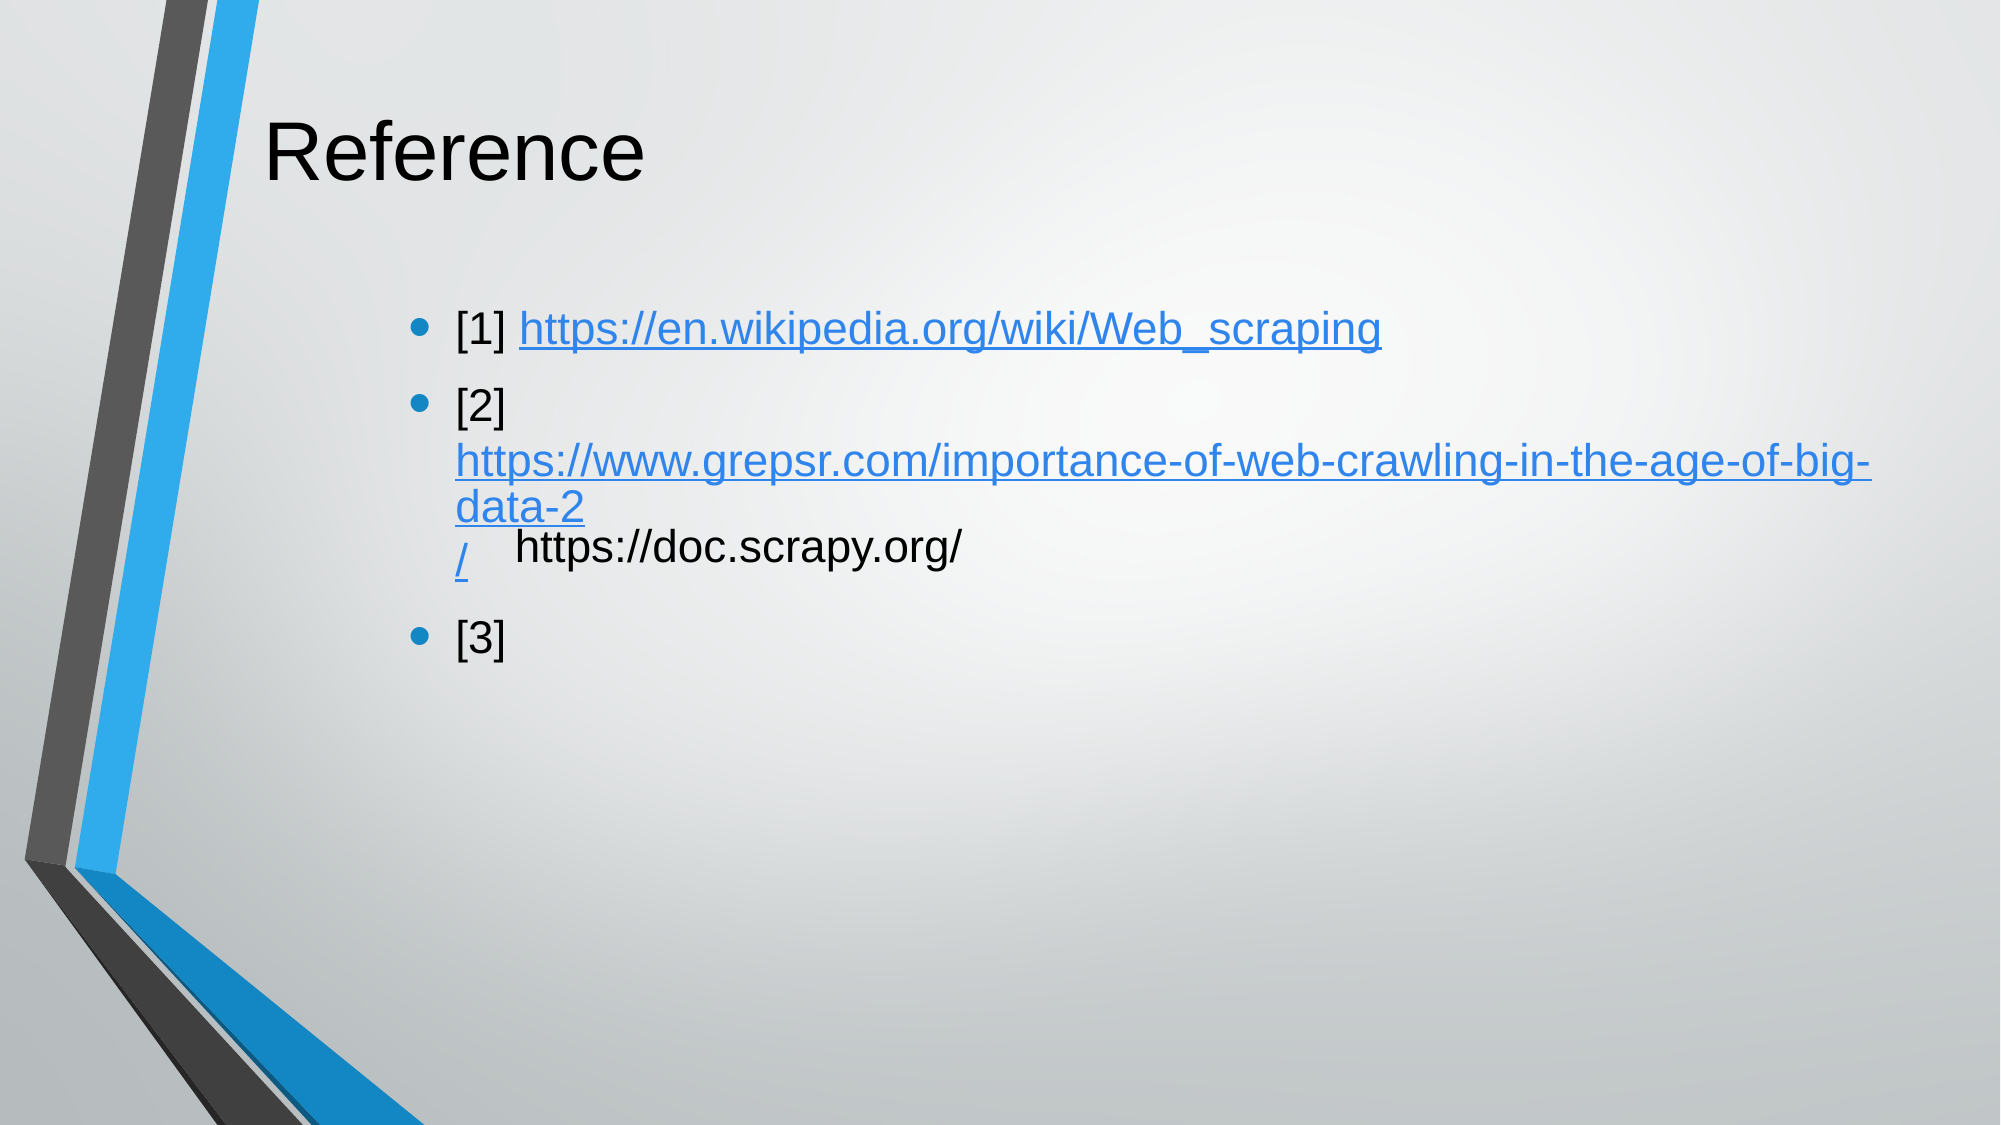

# Reference
[1] https://en.wikipedia.org/wiki/Web_scraping
[2] https://www.grepsr.com/importance-of-web-crawling-in-the-age-of-big-data-2/
[3]
https://doc.scrapy.org/